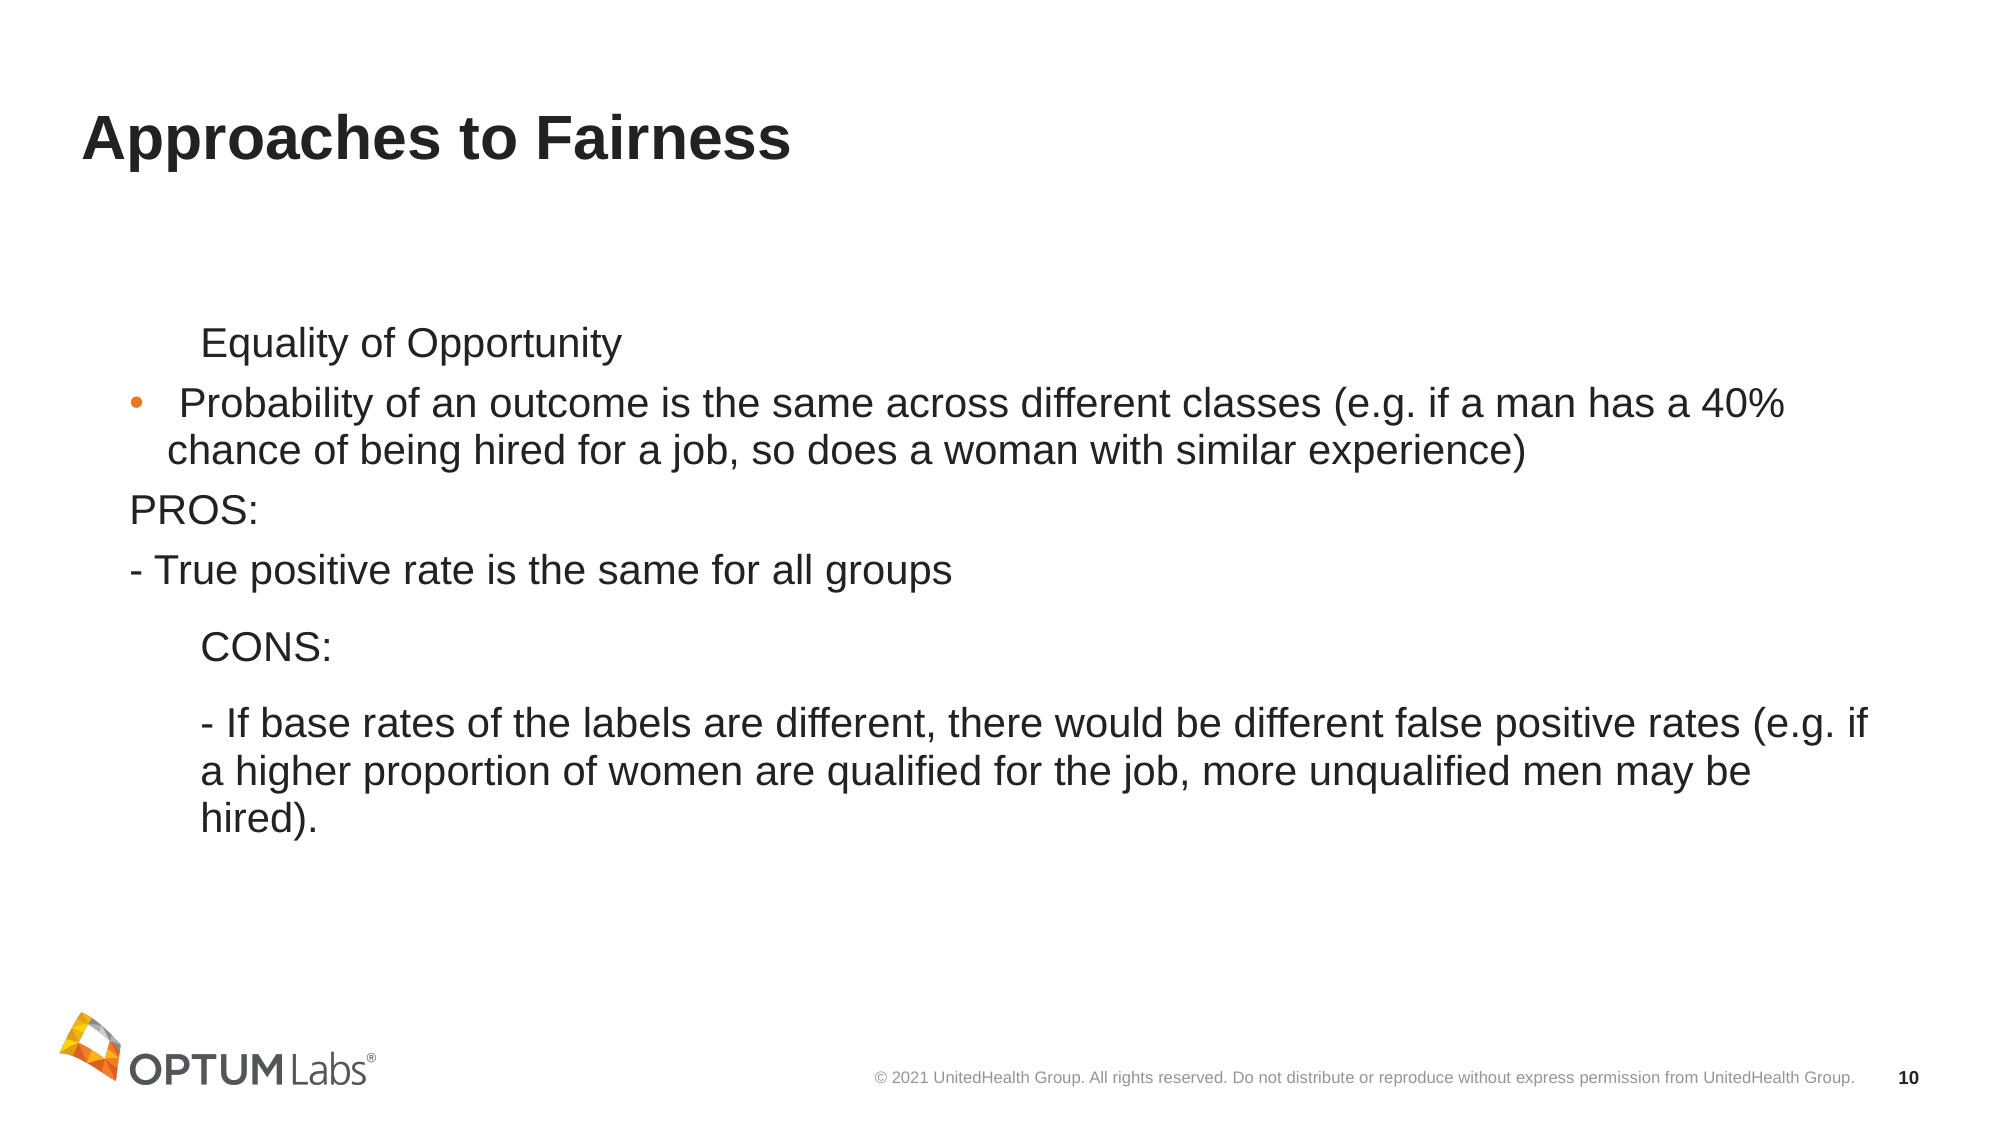

# Approaches to Fairness

Equality of Opportunity
 Probability of an outcome is the same across different classes (e.g. if a man has a 40% chance of being hired for a job, so does a woman with similar experience)
PROS:
- True positive rate is the same for all groups
CONS:
- If base rates of the labels are different, there would be different false positive rates (e.g. if a higher proportion of women are qualified for the job, more unqualified men may be hired).
10
© 2021 UnitedHealth Group. All rights reserved. Do not distribute or reproduce without express permission from UnitedHealth Group.